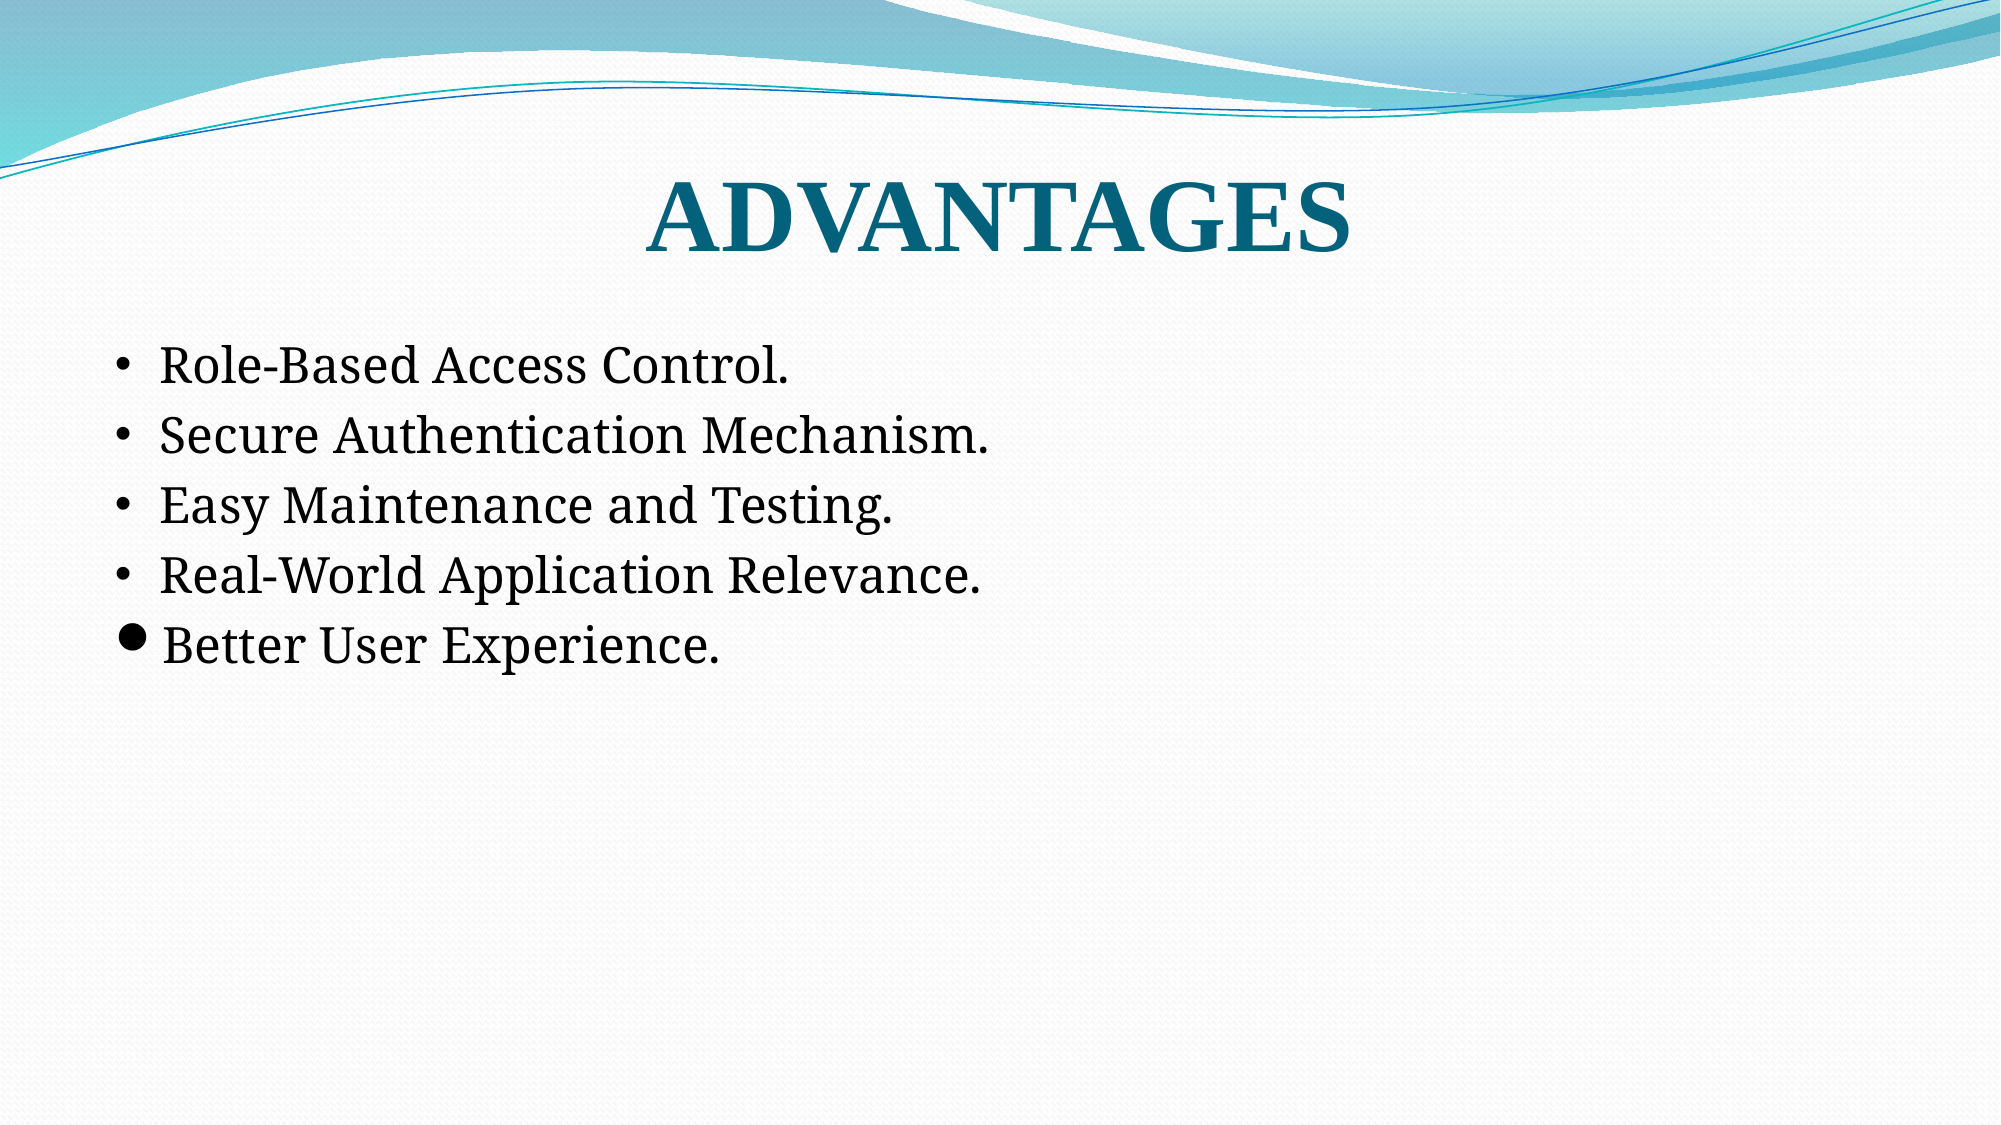

# ADVANTAGES

Role-Based Access Control.
Secure Authentication Mechanism.
Easy Maintenance and Testing.
Real-World Application Relevance.
Better User Experience.